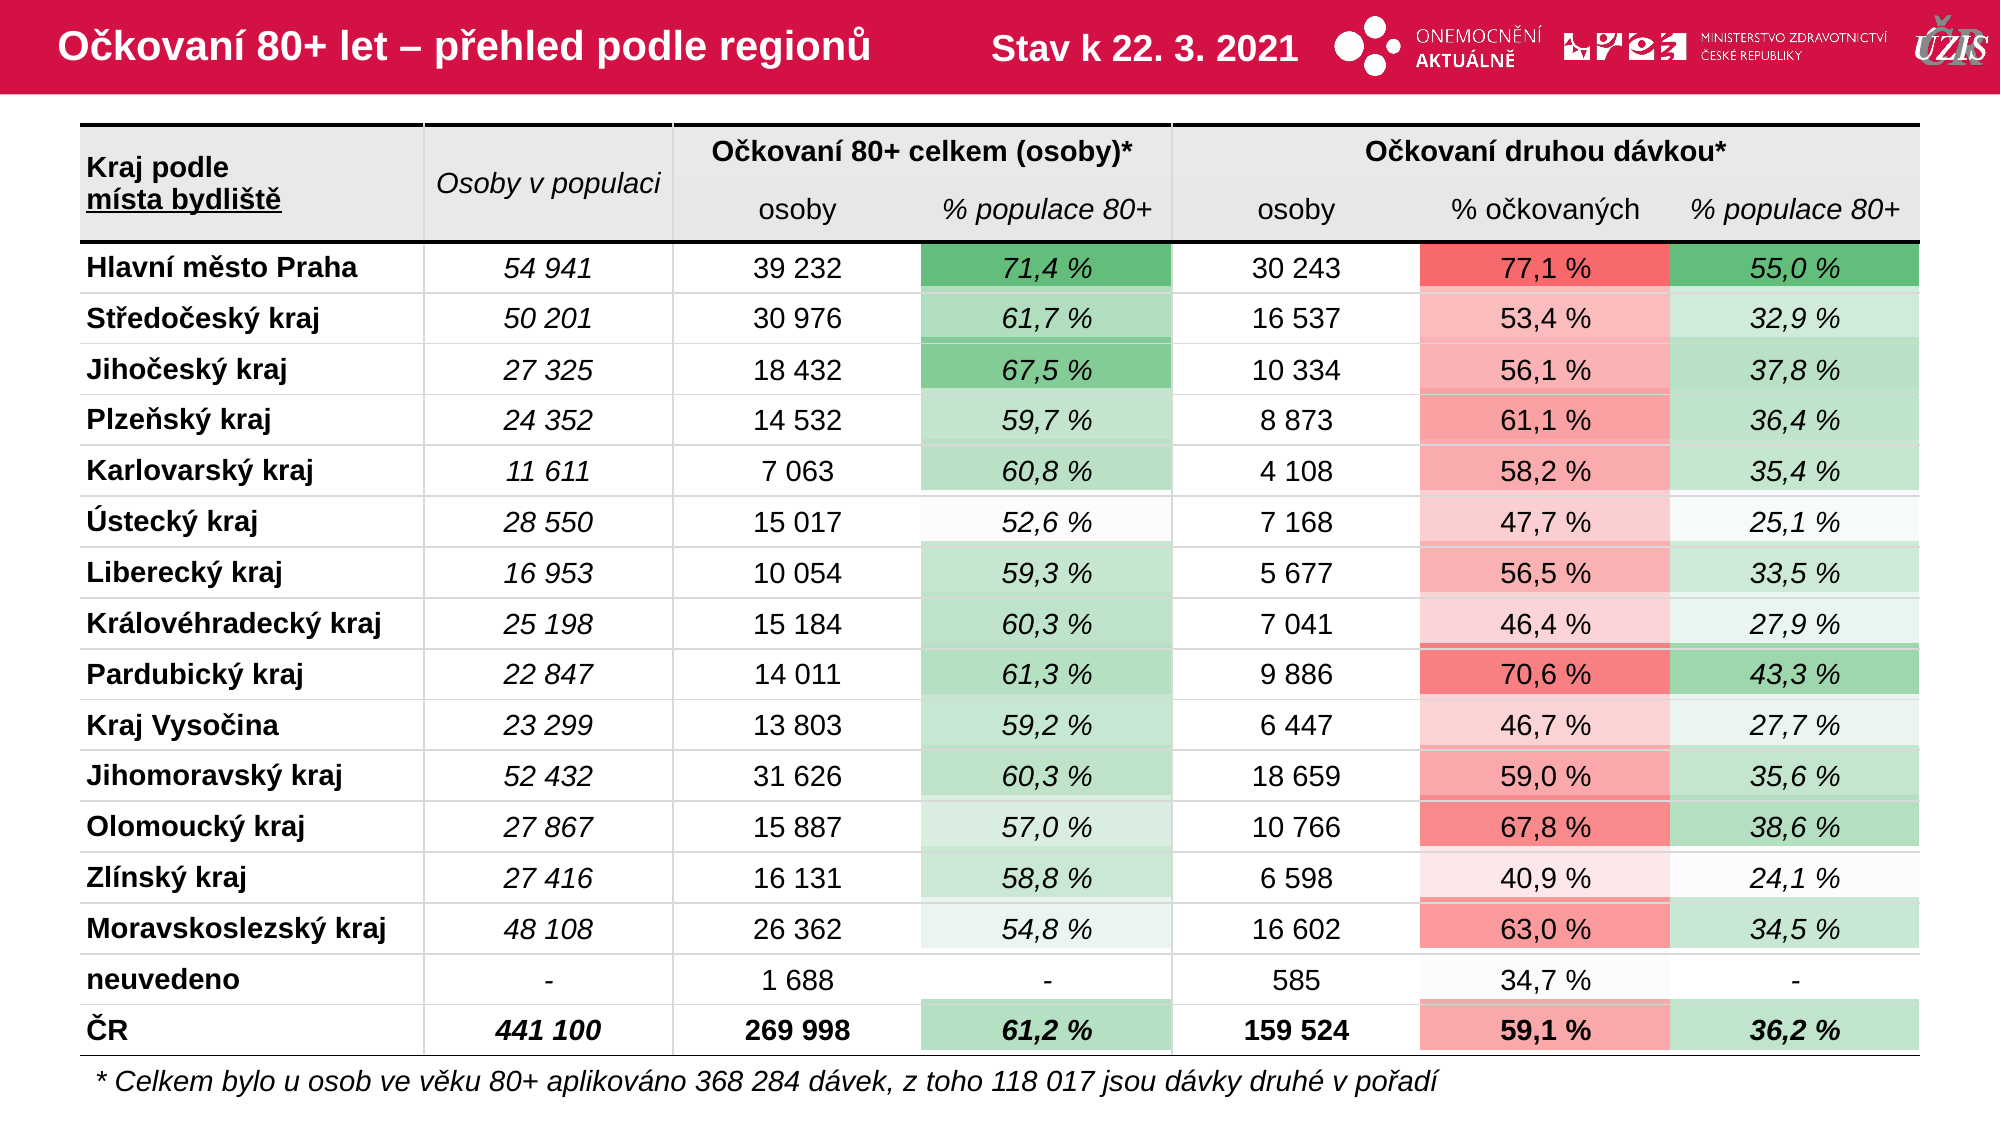

# Očkovaní 80+ let – přehled podle regionů
Stav k 22. 3. 2021
| Kraj podle místa bydliště | Osoby v populaci | Očkovaní 80+ celkem (osoby)\* |  | Očkovaní druhou dávkou\* |  |  |
| --- | --- | --- | --- | --- | --- | --- |
|  |  | osoby | % populace 80+ | osoby | % očkovaných | % populace 80+ |
| Hlavní město Praha | 54 941 | 39 232 | 71,4 % | 30 243 | 77,1 % | 55,0 % |
| Středočeský kraj | 50 201 | 30 976 | 61,7 % | 16 537 | 53,4 % | 32,9 % |
| Jihočeský kraj | 27 325 | 18 432 | 67,5 % | 10 334 | 56,1 % | 37,8 % |
| Plzeňský kraj | 24 352 | 14 532 | 59,7 % | 8 873 | 61,1 % | 36,4 % |
| Karlovarský kraj | 11 611 | 7 063 | 60,8 % | 4 108 | 58,2 % | 35,4 % |
| Ústecký kraj | 28 550 | 15 017 | 52,6 % | 7 168 | 47,7 % | 25,1 % |
| Liberecký kraj | 16 953 | 10 054 | 59,3 % | 5 677 | 56,5 % | 33,5 % |
| Královéhradecký kraj | 25 198 | 15 184 | 60,3 % | 7 041 | 46,4 % | 27,9 % |
| Pardubický kraj | 22 847 | 14 011 | 61,3 % | 9 886 | 70,6 % | 43,3 % |
| Kraj Vysočina | 23 299 | 13 803 | 59,2 % | 6 447 | 46,7 % | 27,7 % |
| Jihomoravský kraj | 52 432 | 31 626 | 60,3 % | 18 659 | 59,0 % | 35,6 % |
| Olomoucký kraj | 27 867 | 15 887 | 57,0 % | 10 766 | 67,8 % | 38,6 % |
| Zlínský kraj | 27 416 | 16 131 | 58,8 % | 6 598 | 40,9 % | 24,1 % |
| Moravskoslezský kraj | 48 108 | 26 362 | 54,8 % | 16 602 | 63,0 % | 34,5 % |
| neuvedeno | - | 1 688 | - | 585 | 34,7 % | - |
| ČR | 441 100 | 269 998 | 61,2 % | 159 524 | 59,1 % | 36,2 % |
|  |  |  |  |  |  |
| --- | --- | --- | --- | --- | --- |
|  |  |  |  |  |  |
|  |  |  |  |  |  |
|  |  |  |  |  |  |
|  |  |  |  |  |  |
|  |  |  |  |  |  |
|  |  |  |  |  |  |
|  |  |  |  |  |  |
|  |  |  |  |  |  |
|  |  |  |  |  |  |
|  |  |  |  |  |  |
|  |  |  |  |  |  |
|  |  |  |  |  |  |
|  |  |  |  |  |  |
|  |  |  |  |  |  |
|  |  |  |  |  |  |
* Celkem bylo u osob ve věku 80+ aplikováno 368 284 dávek, z toho 118 017 jsou dávky druhé v pořadí